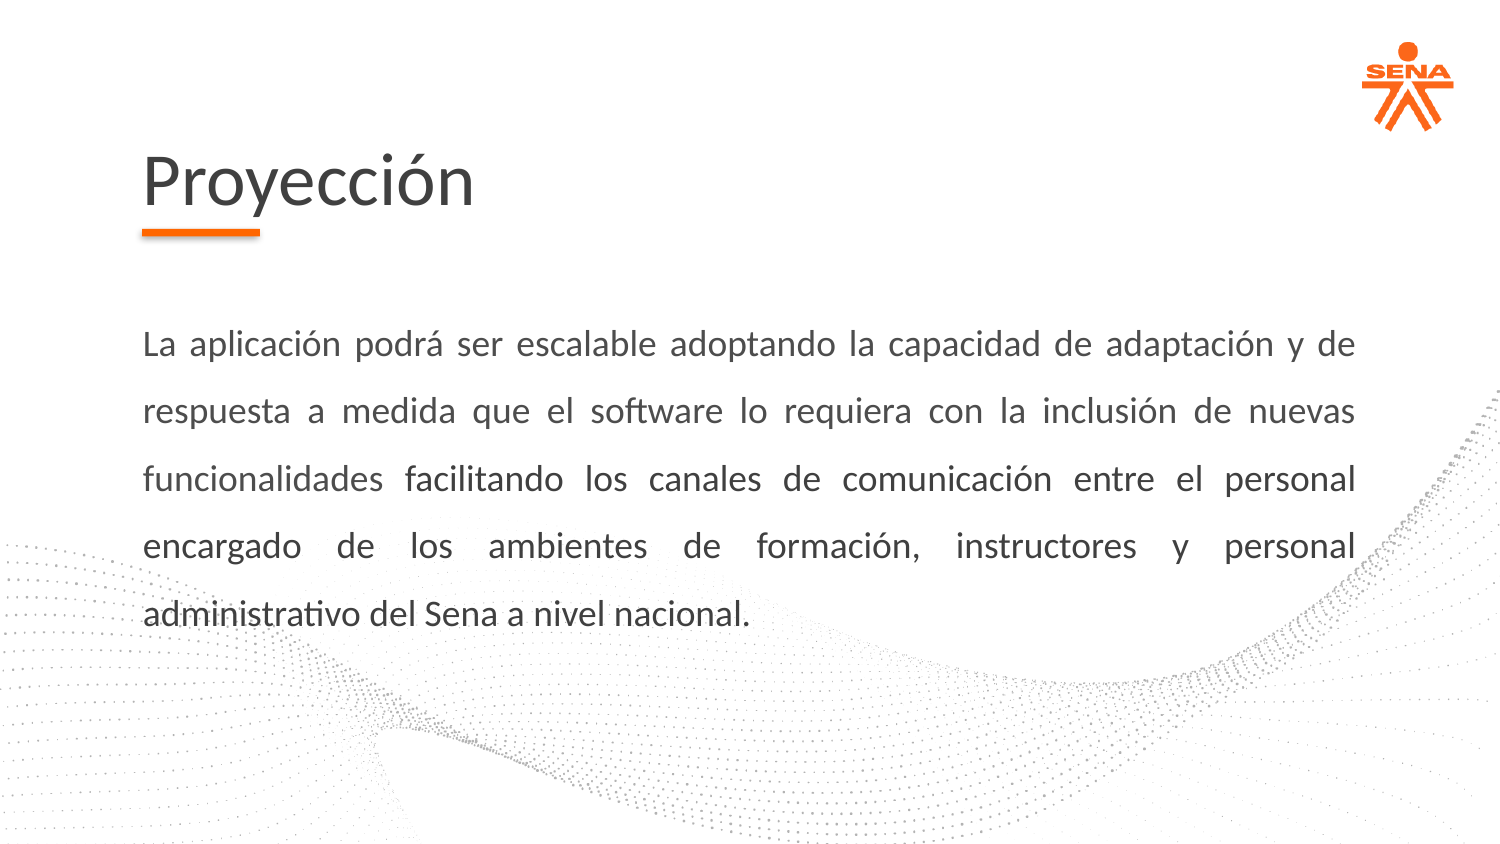

Proyección

La aplicación podrá ser escalable adoptando la capacidad de adaptación y de respuesta a medida que el software lo requiera con la inclusión de nuevas funcionalidades facilitando los canales de comunicación entre el personal encargado de los ambientes de formación, instructores y personal administrativo del Sena a nivel nacional.